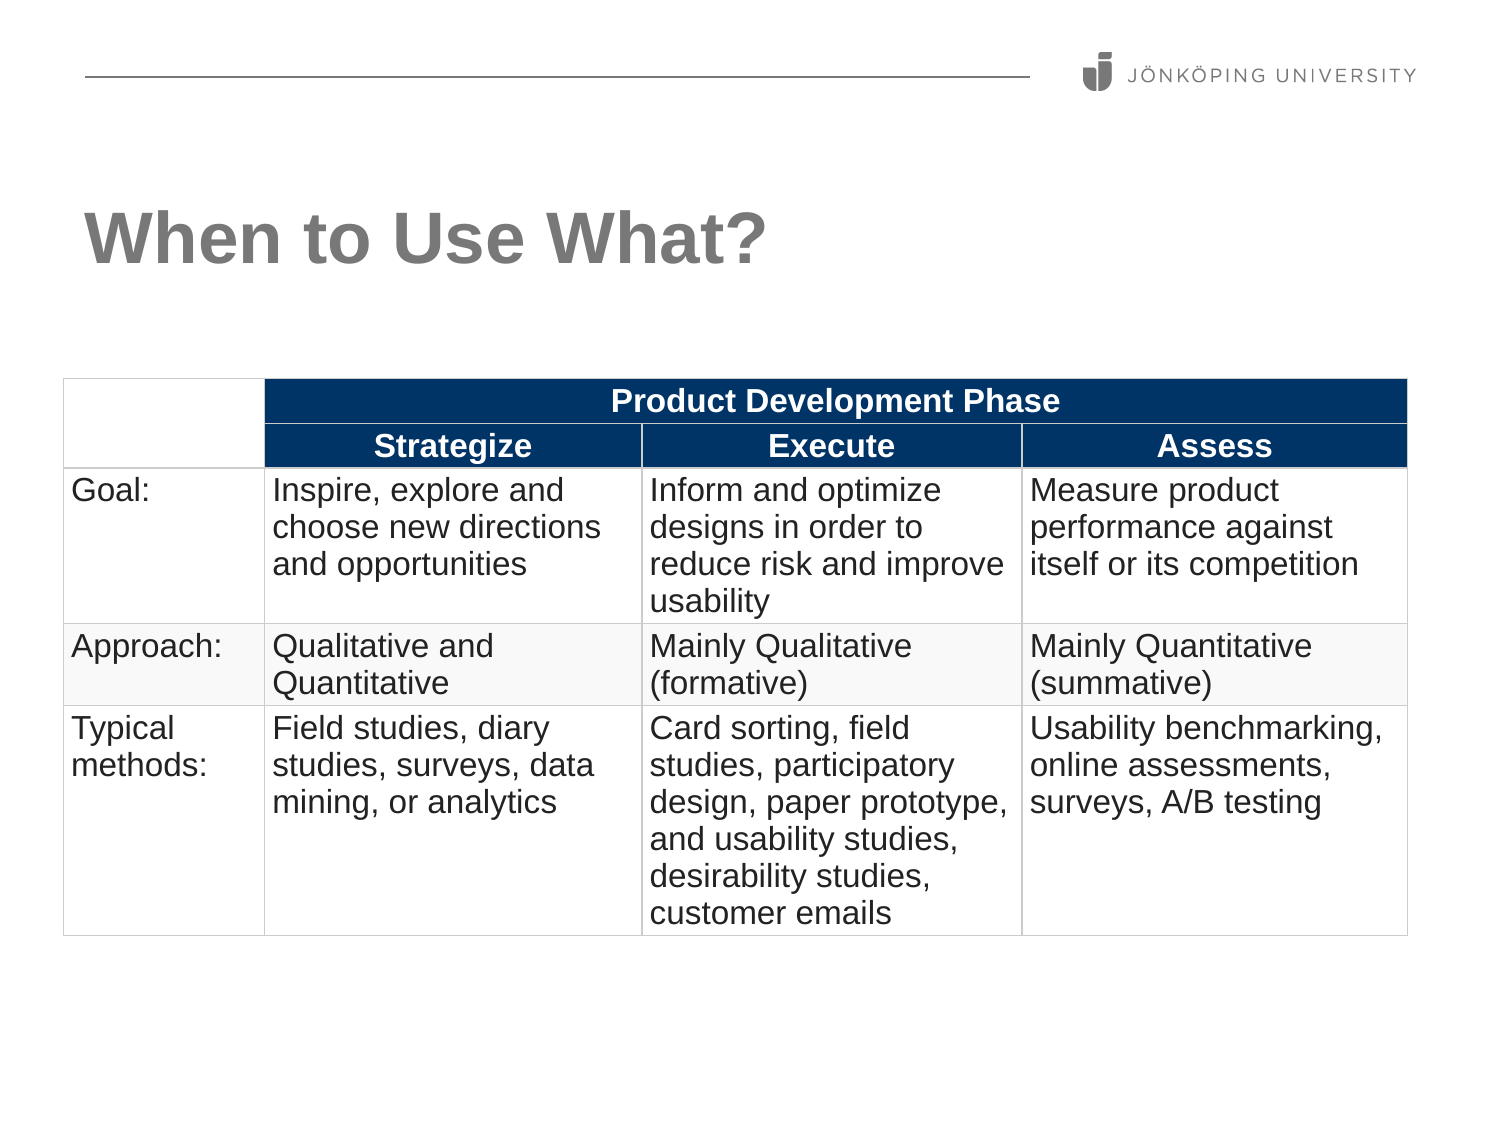

# When to Use What?
|  | Product Development Phase |  |  |
| --- | --- | --- | --- |
|  | Strategize | Execute | Assess |
| Goal: | Inspire, explore and choose new directions and opportunities | Inform and optimize designs in order to reduce risk and improve usability | Measure product performance against itself or its competition |
| Approach: | Qualitative and Quantitative | Mainly Qualitative (formative) | Mainly Quantitative (summative) |
| Typical methods: | Field studies, diary studies, surveys, data mining, or analytics | Card sorting, field studies, participatory design, paper prototype, and usability studies, desirability studies, customer emails | Usability benchmarking, online assessments, surveys, A/B testing |